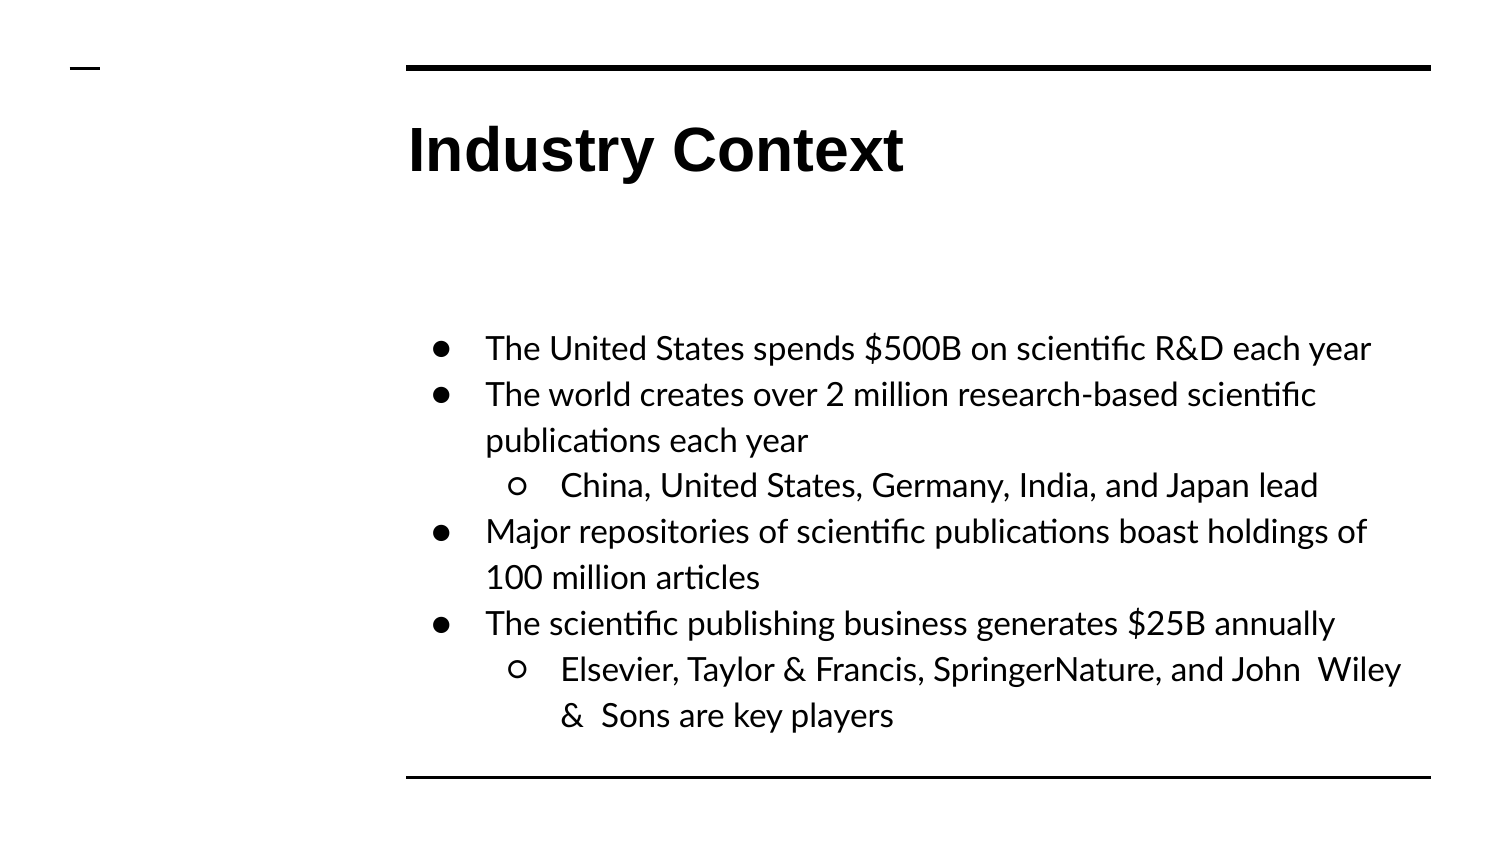

# Industry Context
The United States spends $500B on scientific R&D each year
The world creates over 2 million research-based scientific publications each year
China, United States, Germany, India, and Japan lead
Major repositories of scientific publications boast holdings of 100 million articles
The scientific publishing business generates $25B annually
Elsevier, Taylor & Francis, SpringerNature, and John  Wiley &  Sons are key players